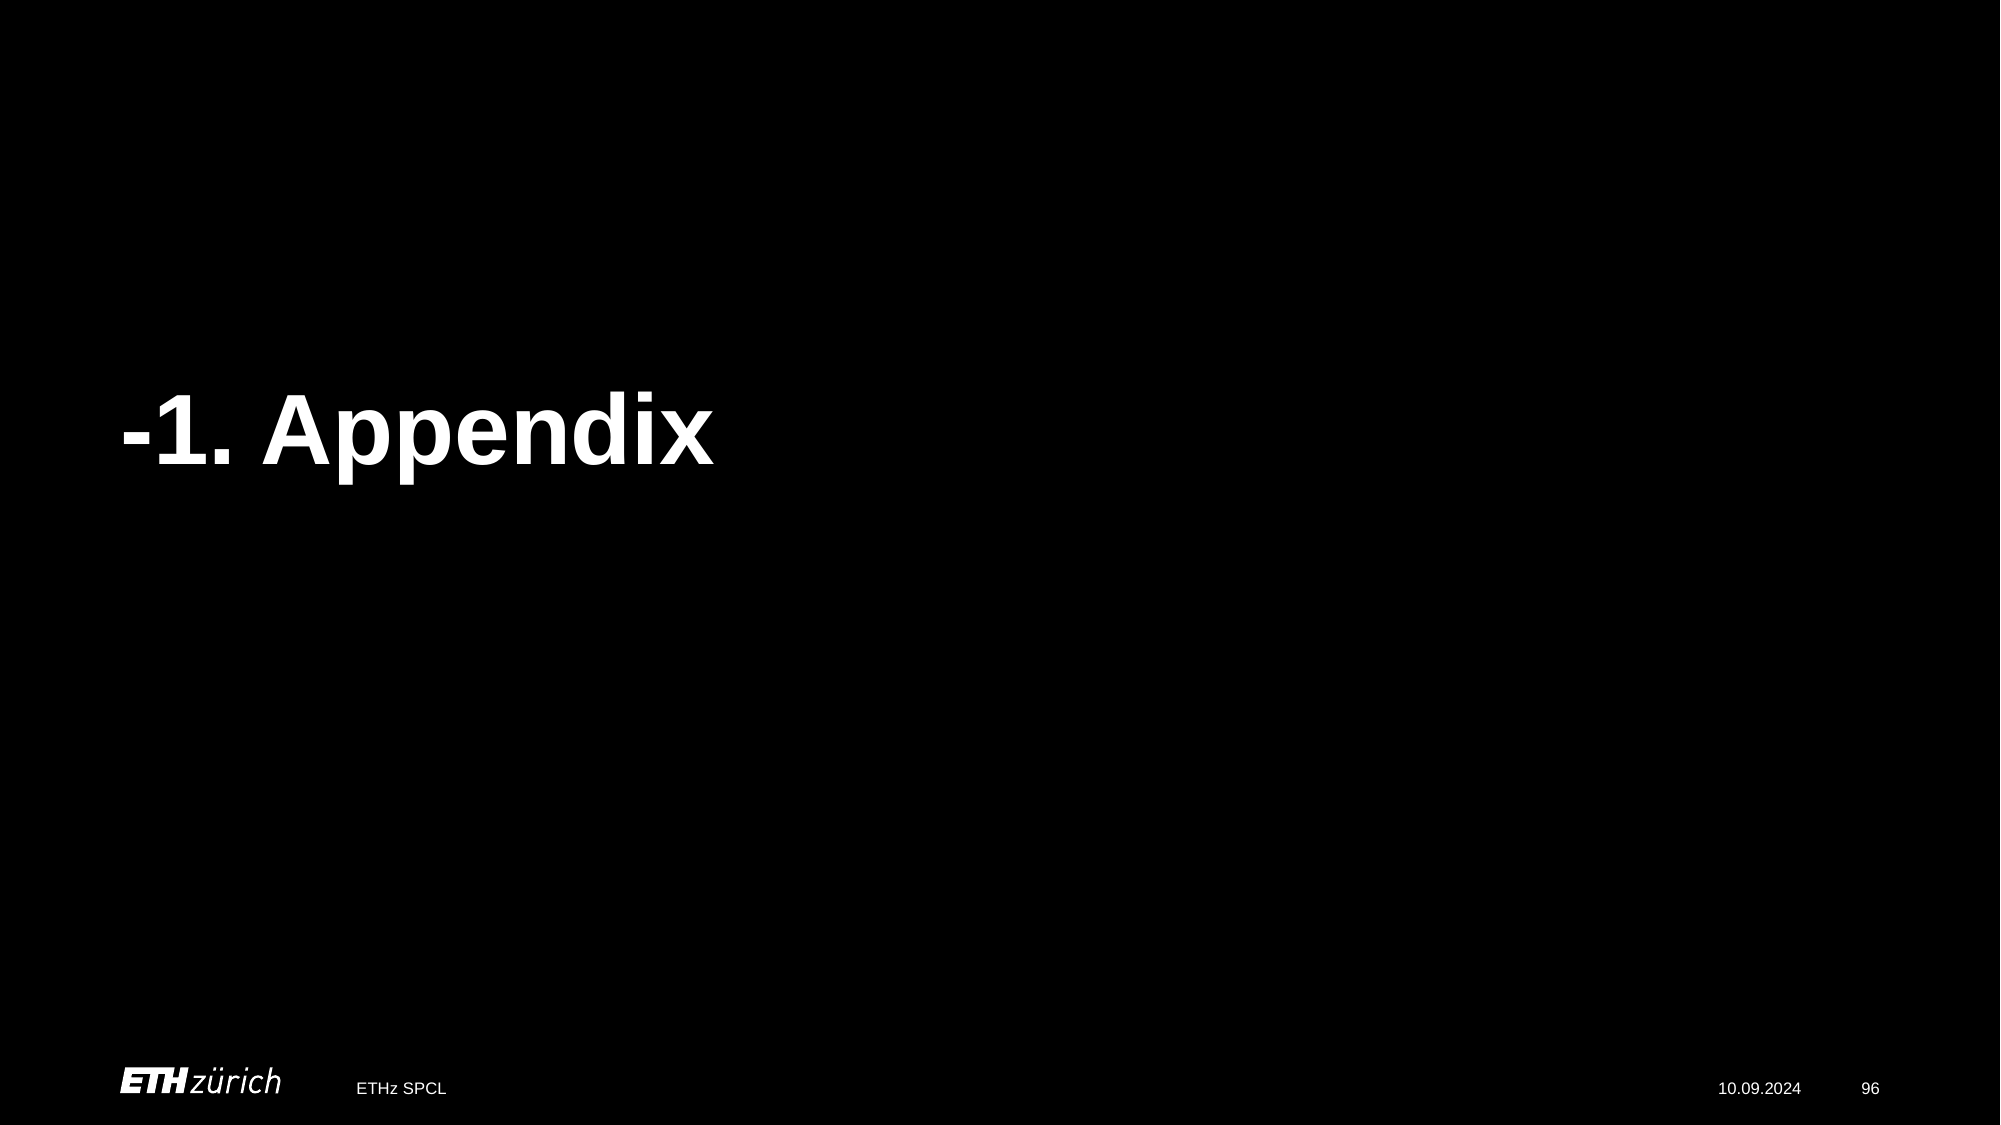

# -1. Appendix
ETHz SPCL
10.09.2024
96